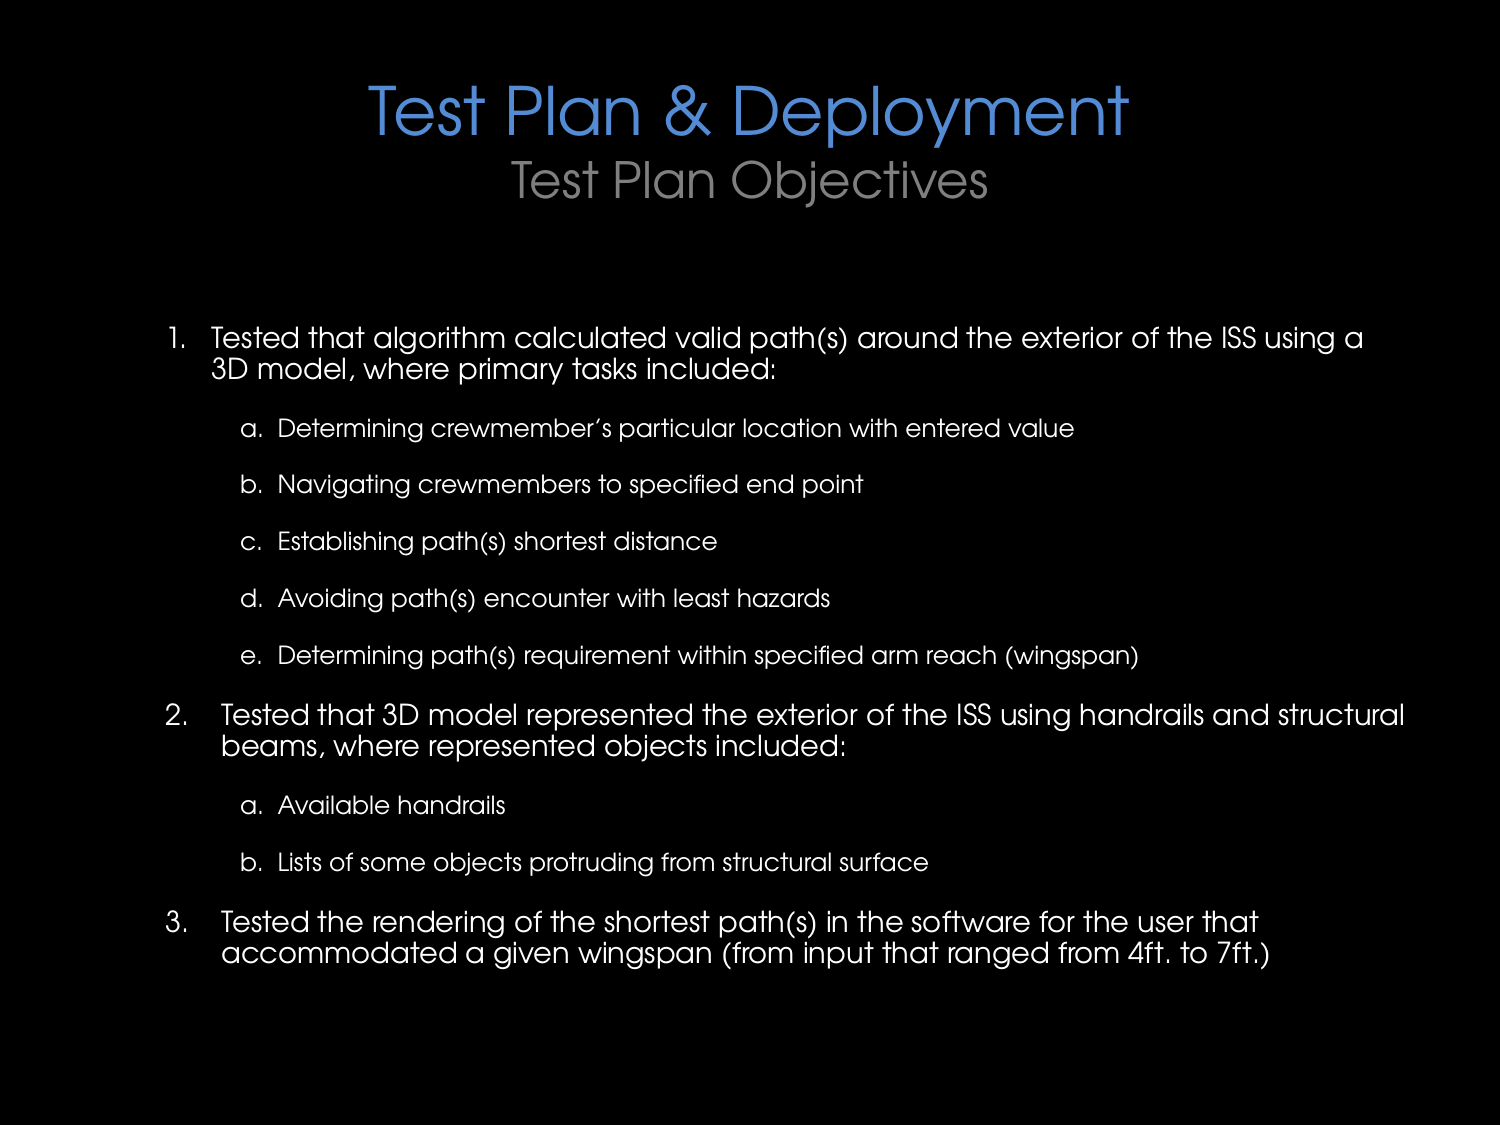

# Test Plan & Deployment Test Plan Objectives
Tested that algorithm calculated valid path(s) around the exterior of the ISS using a 3D model, where primary tasks included:
Determining crewmember’s particular location with entered value
Navigating crewmembers to specified end point
Establishing path(s) shortest distance
Avoiding path(s) encounter with least hazards
Determining path(s) requirement within specified arm reach (wingspan)
Tested that 3D model represented the exterior of the ISS using handrails and structural beams, where represented objects included:
Available handrails
Lists of some objects protruding from structural surface
Tested the rendering of the shortest path(s) in the software for the user that accommodated a given wingspan (from input that ranged from 4ft. to 7ft.)